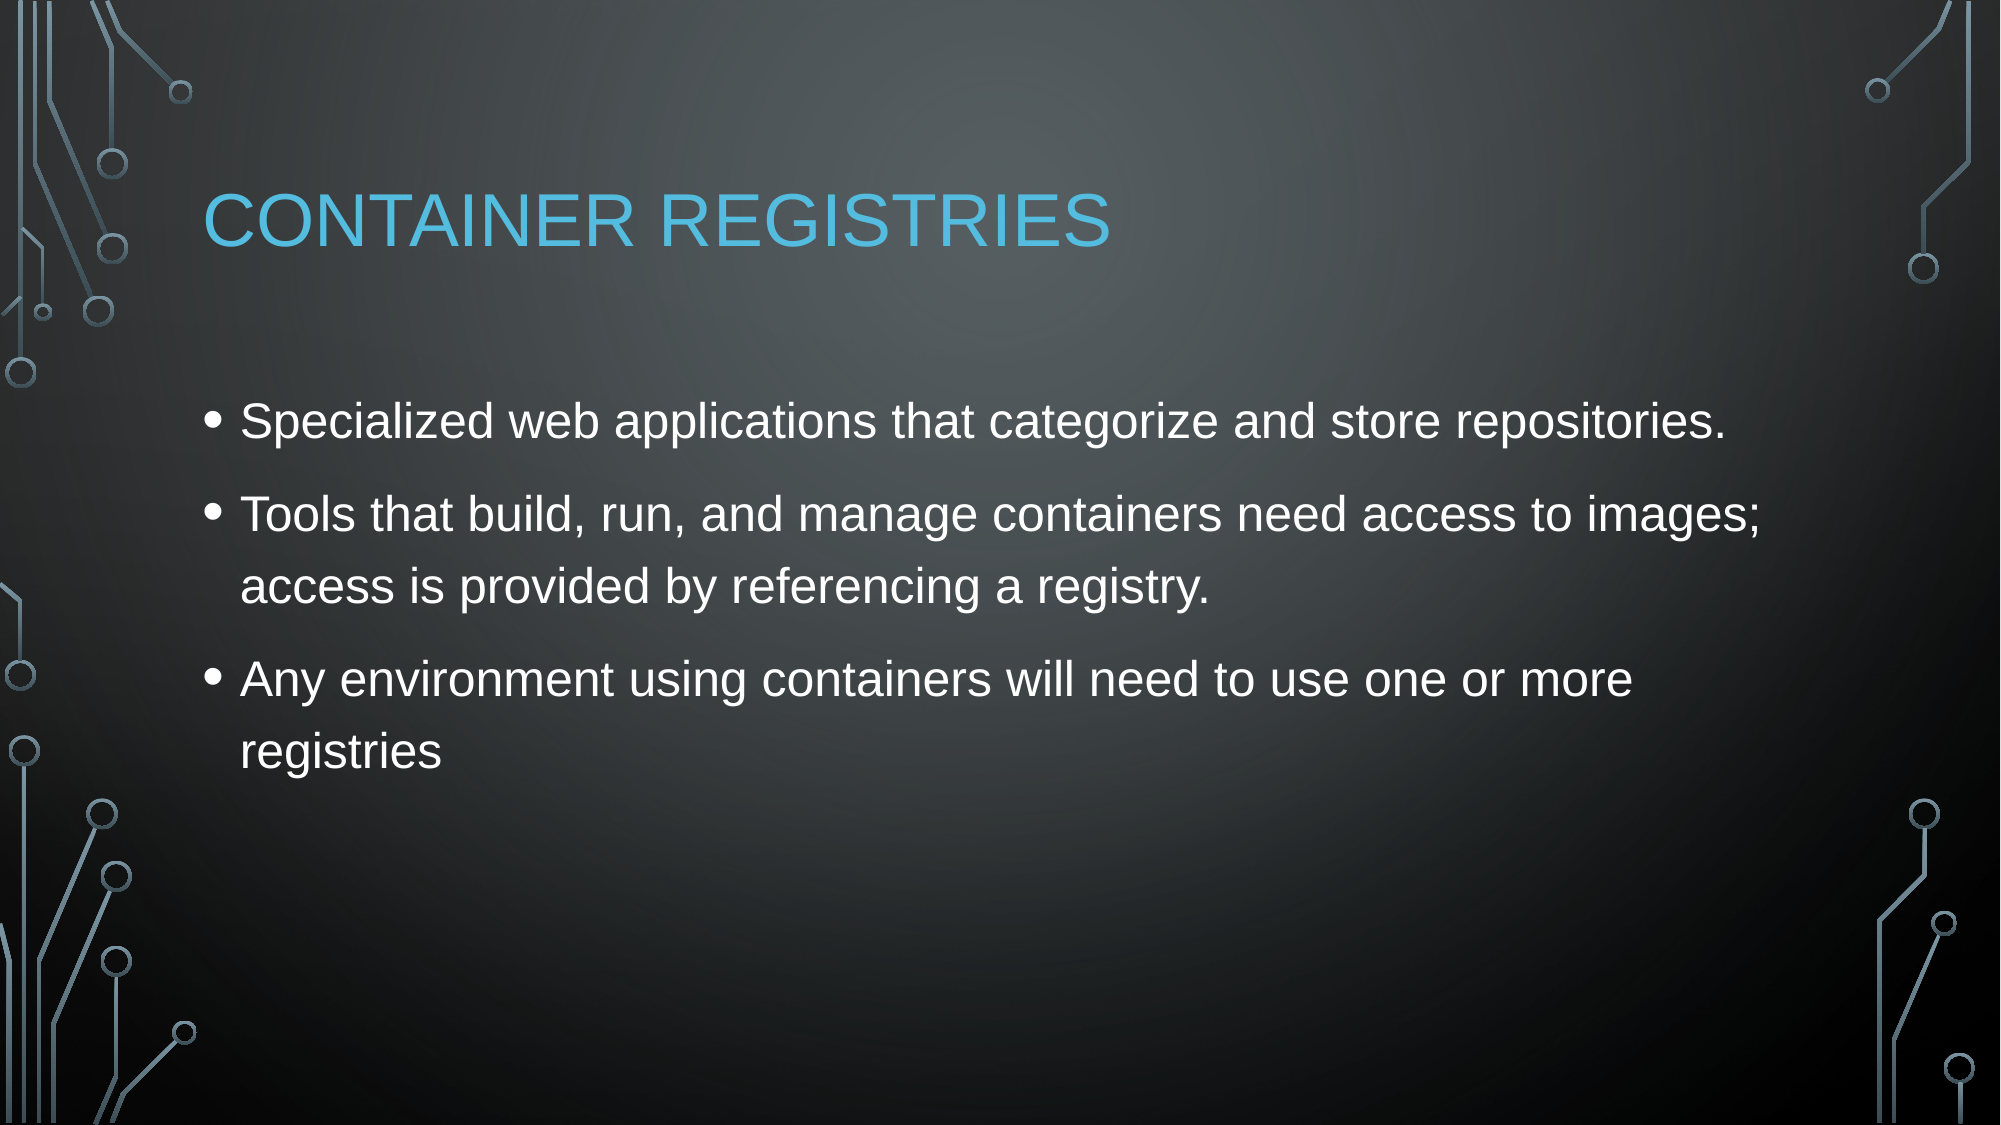

# Container Registries
Specialized web applications that categorize and store repositories.
Tools that build, run, and manage containers need access to images; access is provided by referencing a registry.
Any environment using containers will need to use one or more registries